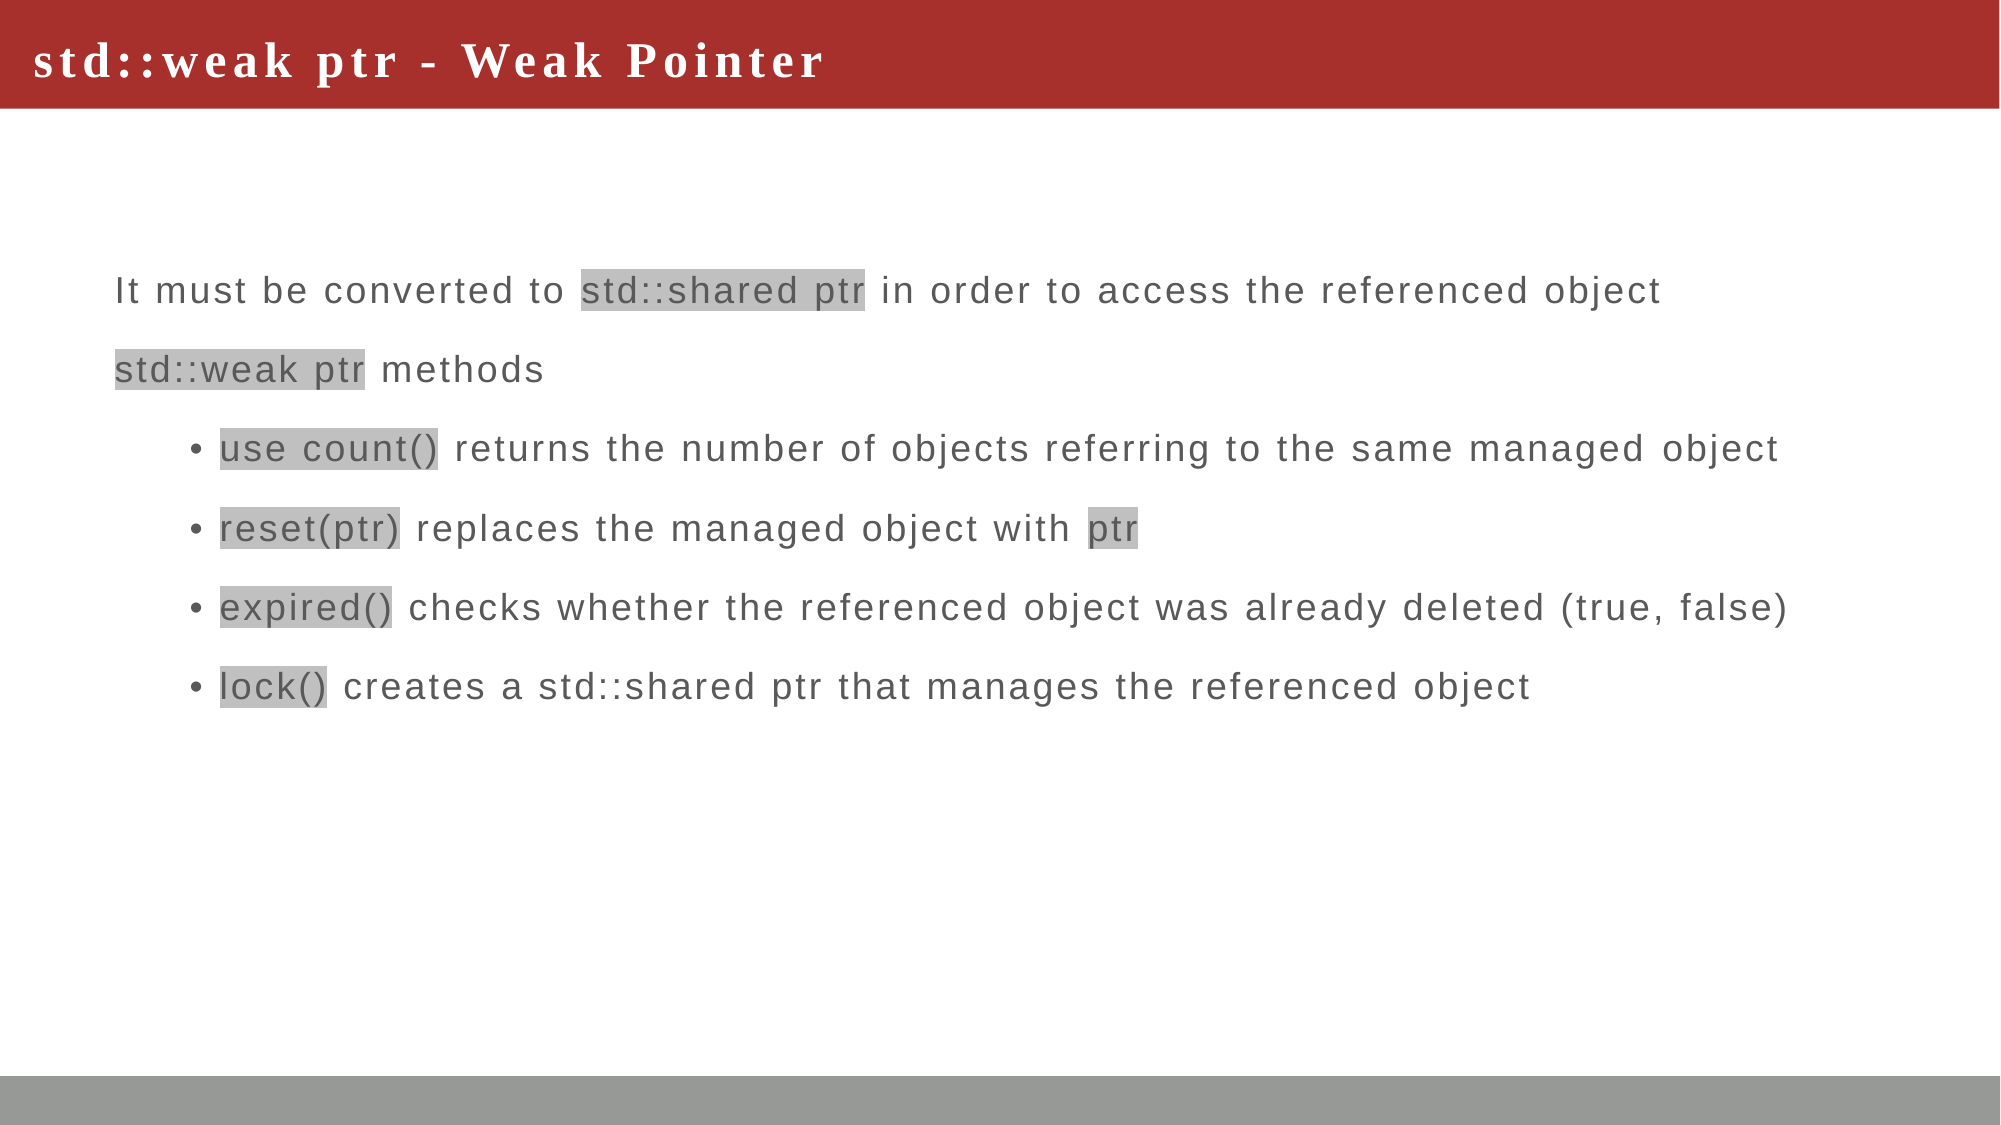

# std::weak ptr - Weak Pointer
It must be converted to std::shared ptr in order to access the referenced object
std::weak ptr methods
• use count() returns the number of objects referring to the same managed object
• reset(ptr) replaces the managed object with ptr
• expired() checks whether the referenced object was already deleted (true, false)
• lock() creates a std::shared ptr that manages the referenced object
19